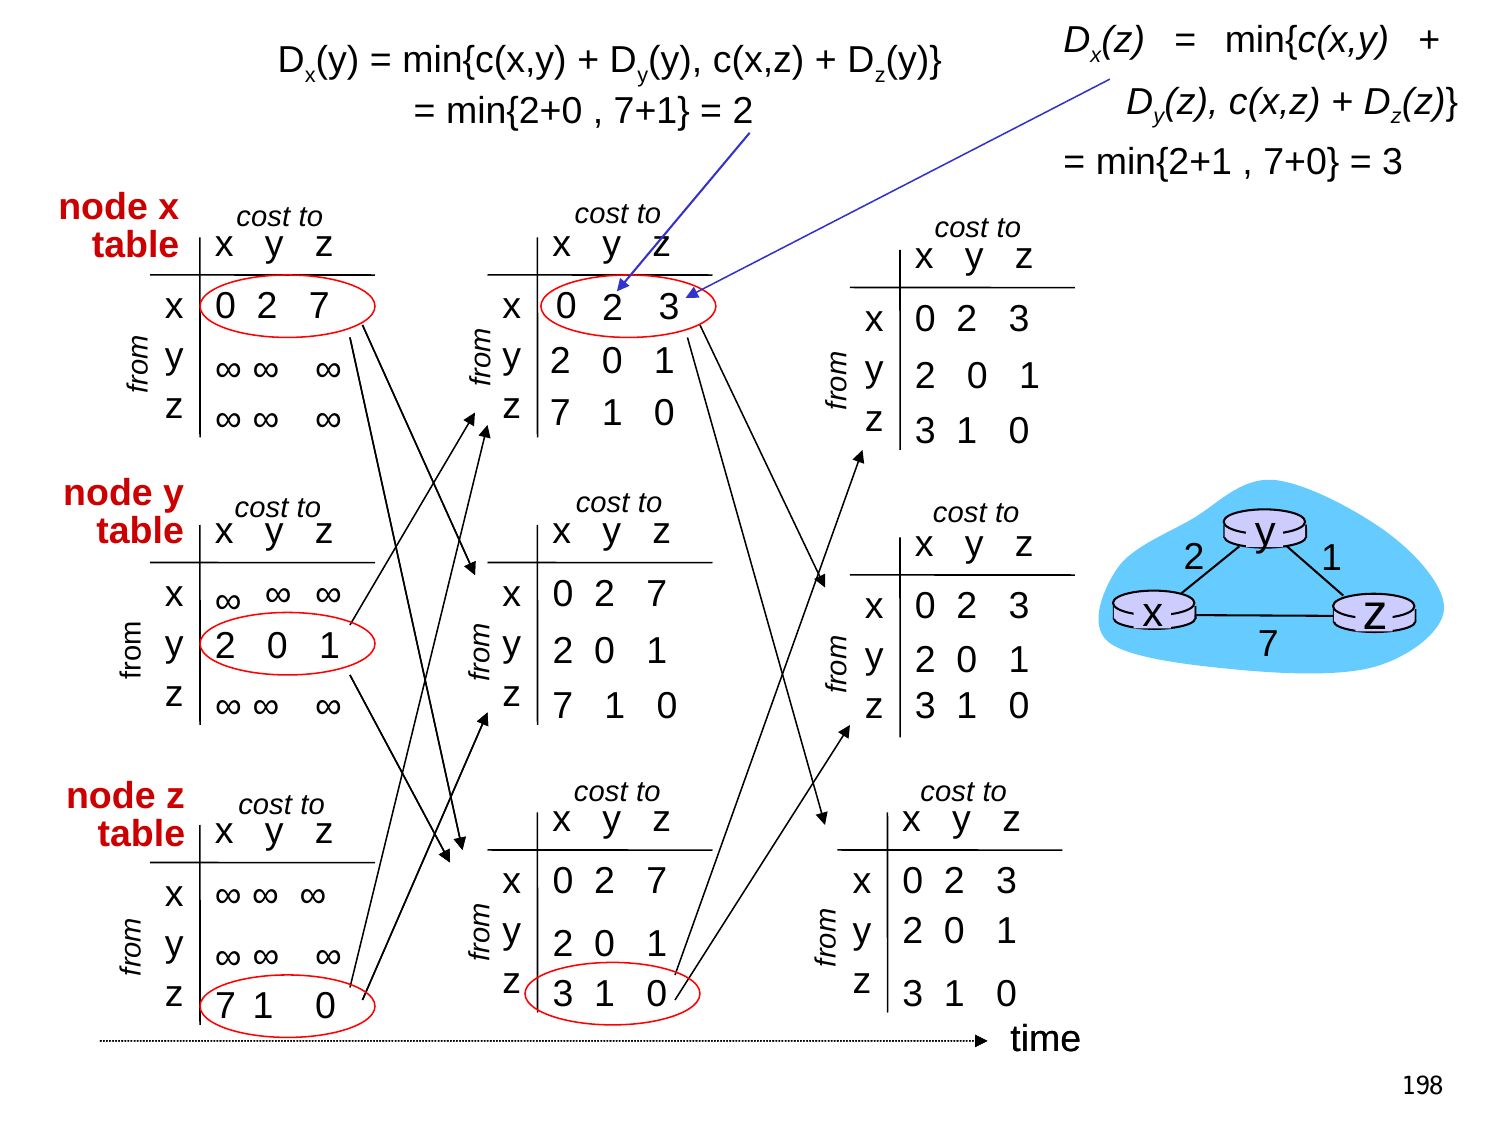

Dx(z) = min{c(x,y) +
      Dy(z), c(x,z) + Dz(z)}
= min{2+1 , 7+0} = 3
Dx(y) = min{c(x,y) + Dy(y), c(x,z) + Dz(y)}
             = min{2+0 , 7+1} = 2

node x
table
cost to
cost to
cost to
x   y   z
x   y   z
x   y   z

x
0  2   7
x
0
3

2
x
0  2   3

y
y

2   0   1
from
∞
∞
∞
y

from
2   0   1
from
z
z
7   1   0
∞
∞
∞
z
3  1   0

node y
table
cost to

y

2
1

z

x

7

cost to
cost to
x   y   z
x   y   z
x   y   z

x
∞
∞
x
0  2   7

∞
2   0   1
x
0  2   3

y
y

2  0   1
y
from
from
2  0   1
from
z
z
∞
∞
∞
7   1   0
z
3  1   0

cost to
cost to
node z
table
cost to
x   y   z
x   y   z
x   y   z

x
0  2   7
x
0  2   3

x

∞ ∞  ∞
y
y
2  0   1
from
y
2  0   1
from
from
∞
∞
∞
z
z
z
3  1   0
3  1   0

7
1
0

time
time

198